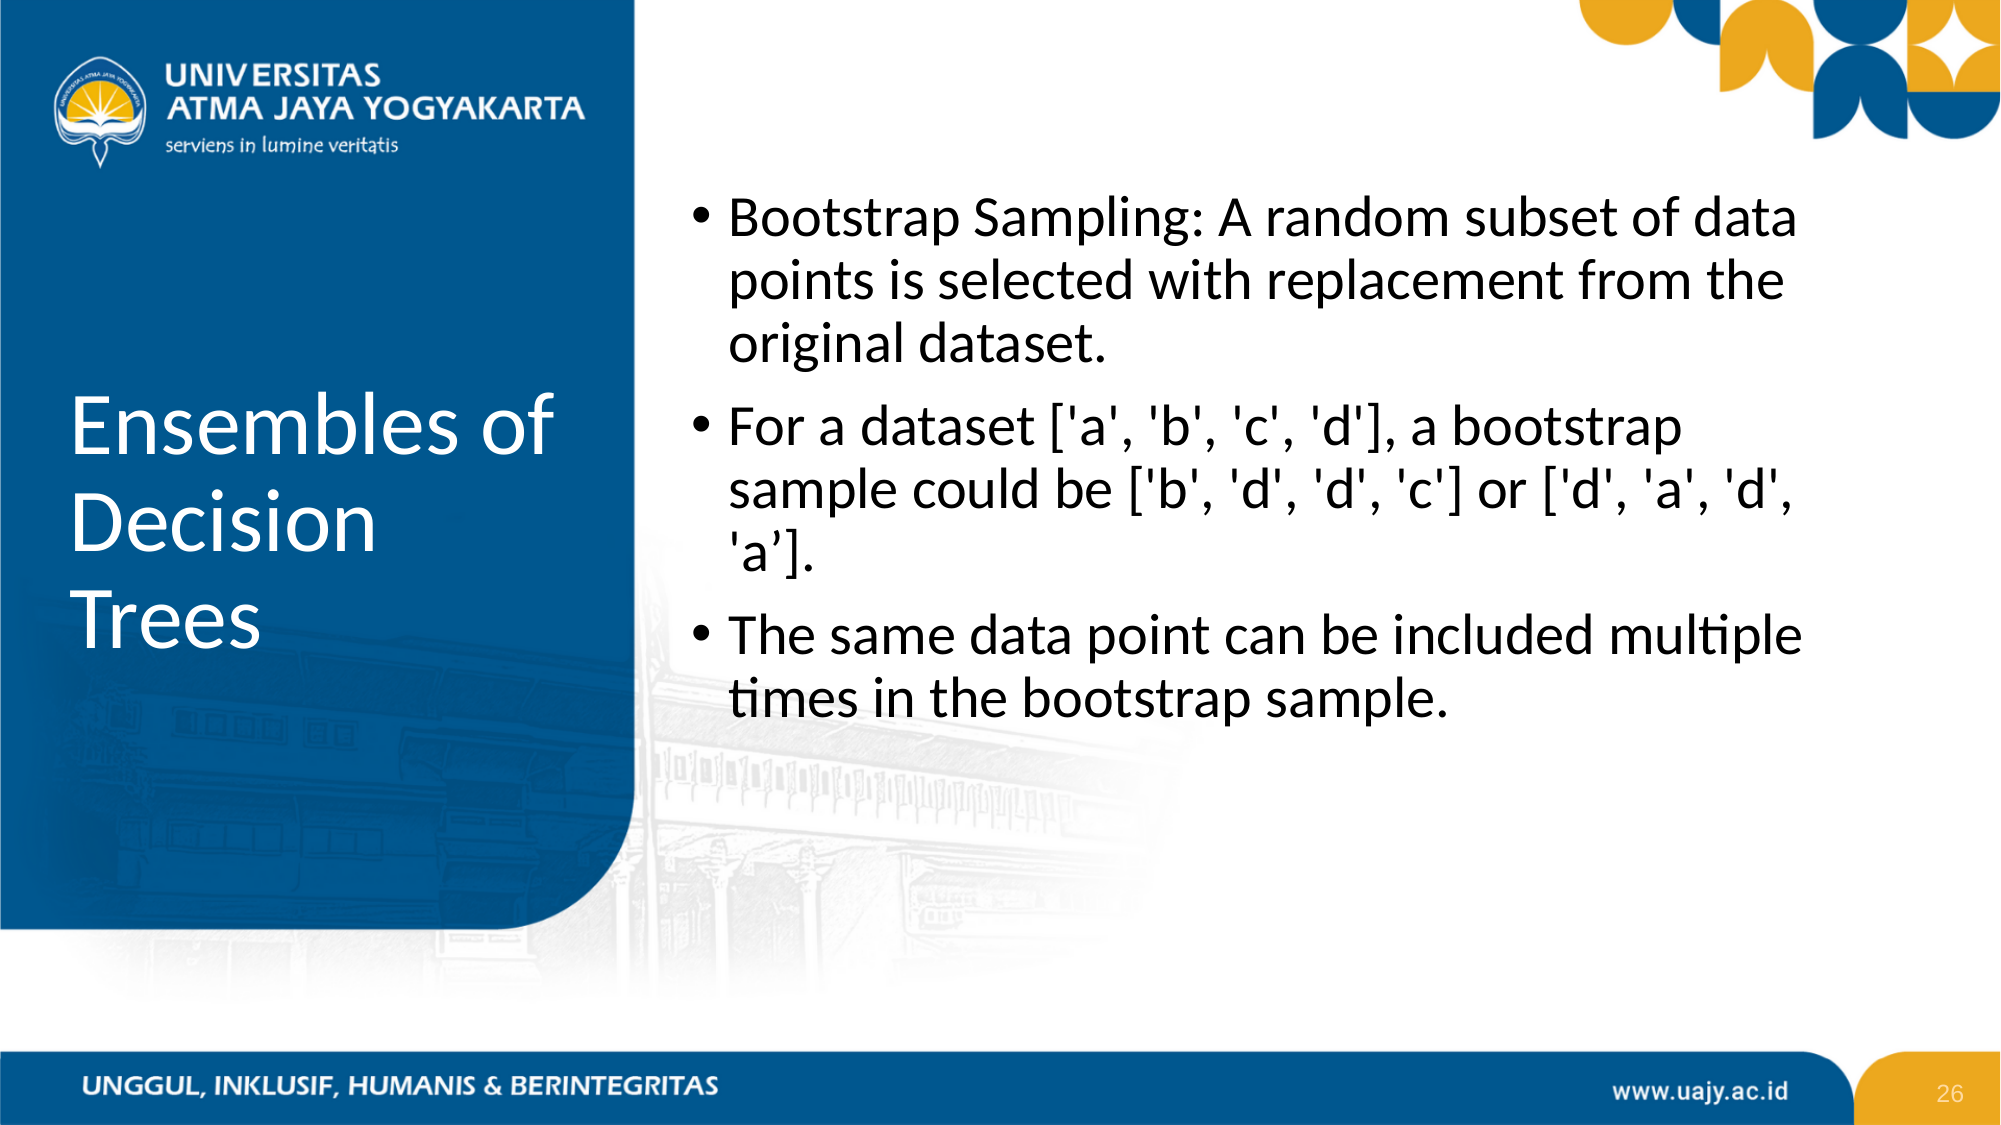

Bootstrap Sampling: A random subset of data points is selected with replacement from the original dataset.
For a dataset ['a', 'b', 'c', 'd'], a bootstrap sample could be ['b', 'd', 'd', 'c'] or ['d', 'a', 'd', 'a’].
The same data point can be included multiple times in the bootstrap sample.
# Ensembles of Decision Trees
26